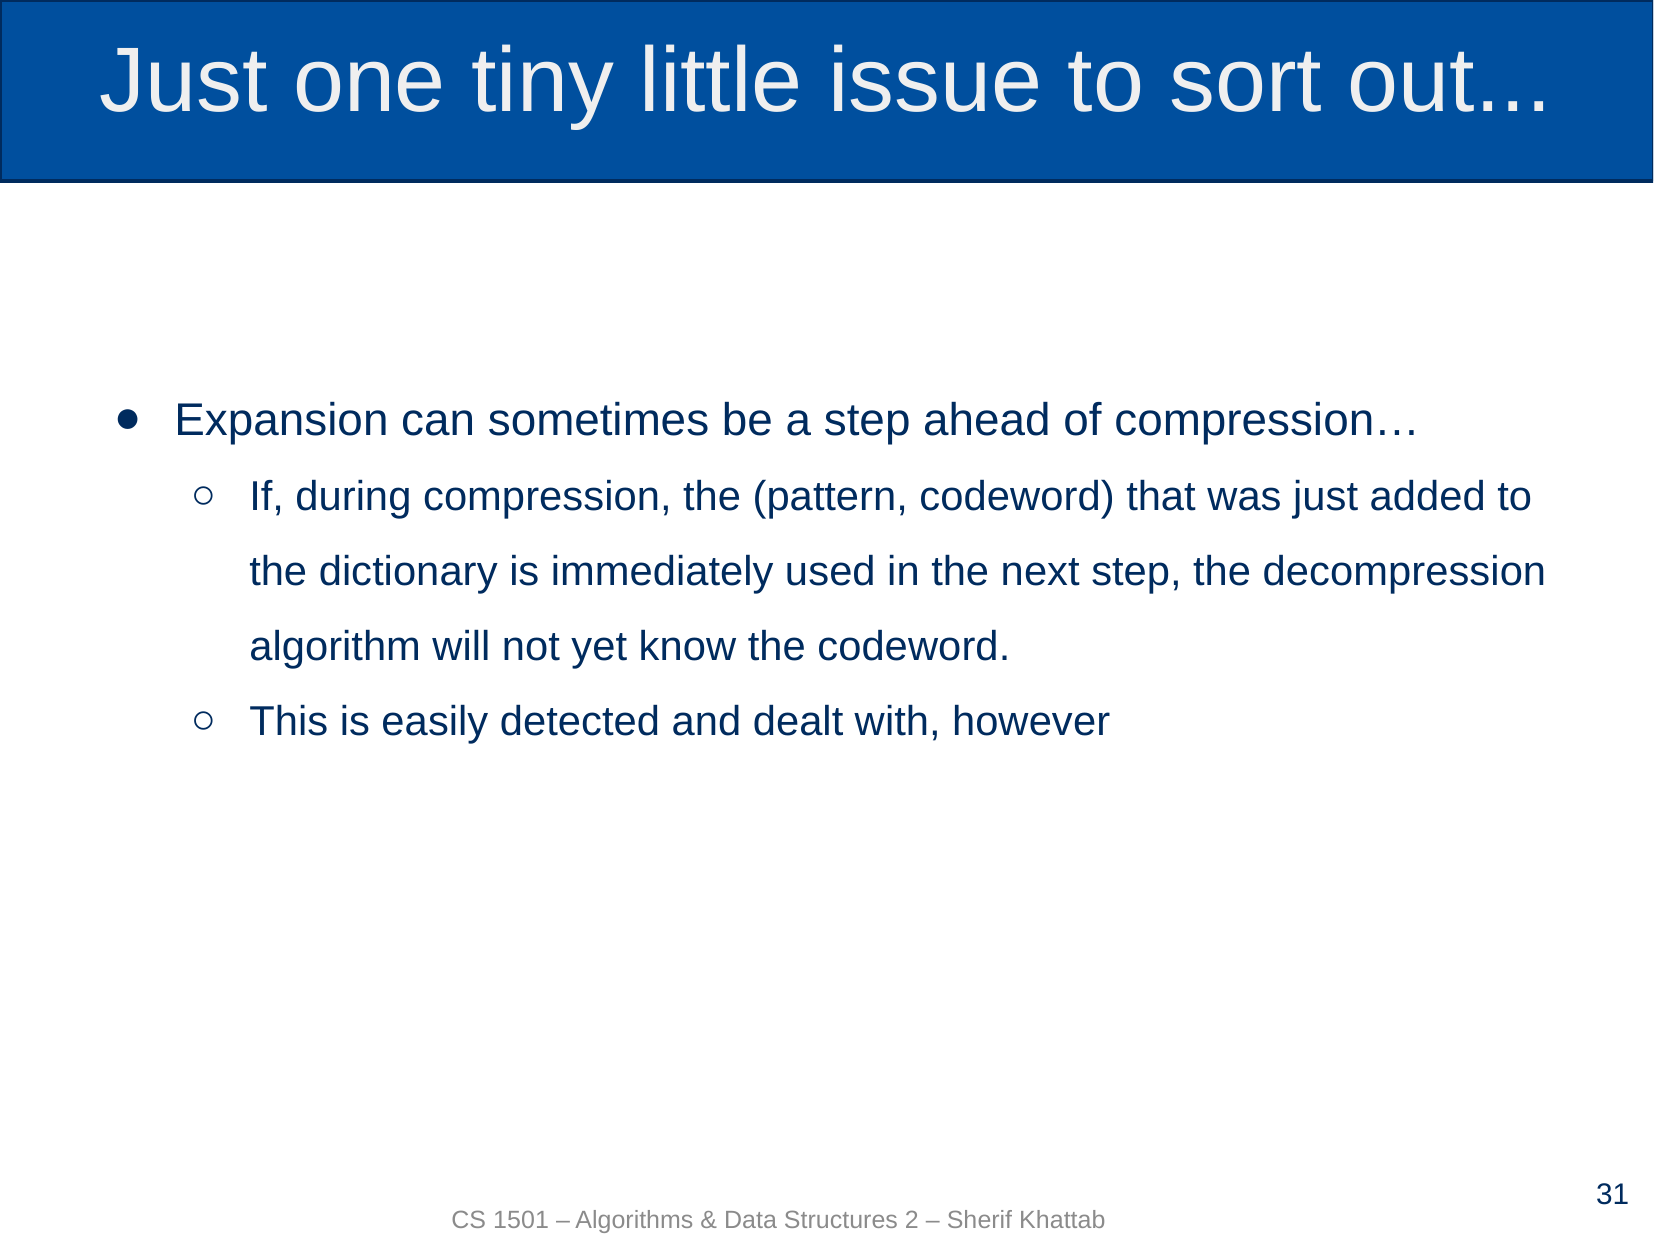

# Just one tiny little issue to sort out...
Expansion can sometimes be a step ahead of compression…
If, during compression, the (pattern, codeword) that was just added to the dictionary is immediately used in the next step, the decompression algorithm will not yet know the codeword.
This is easily detected and dealt with, however
31
CS 1501 – Algorithms & Data Structures 2 – Sherif Khattab